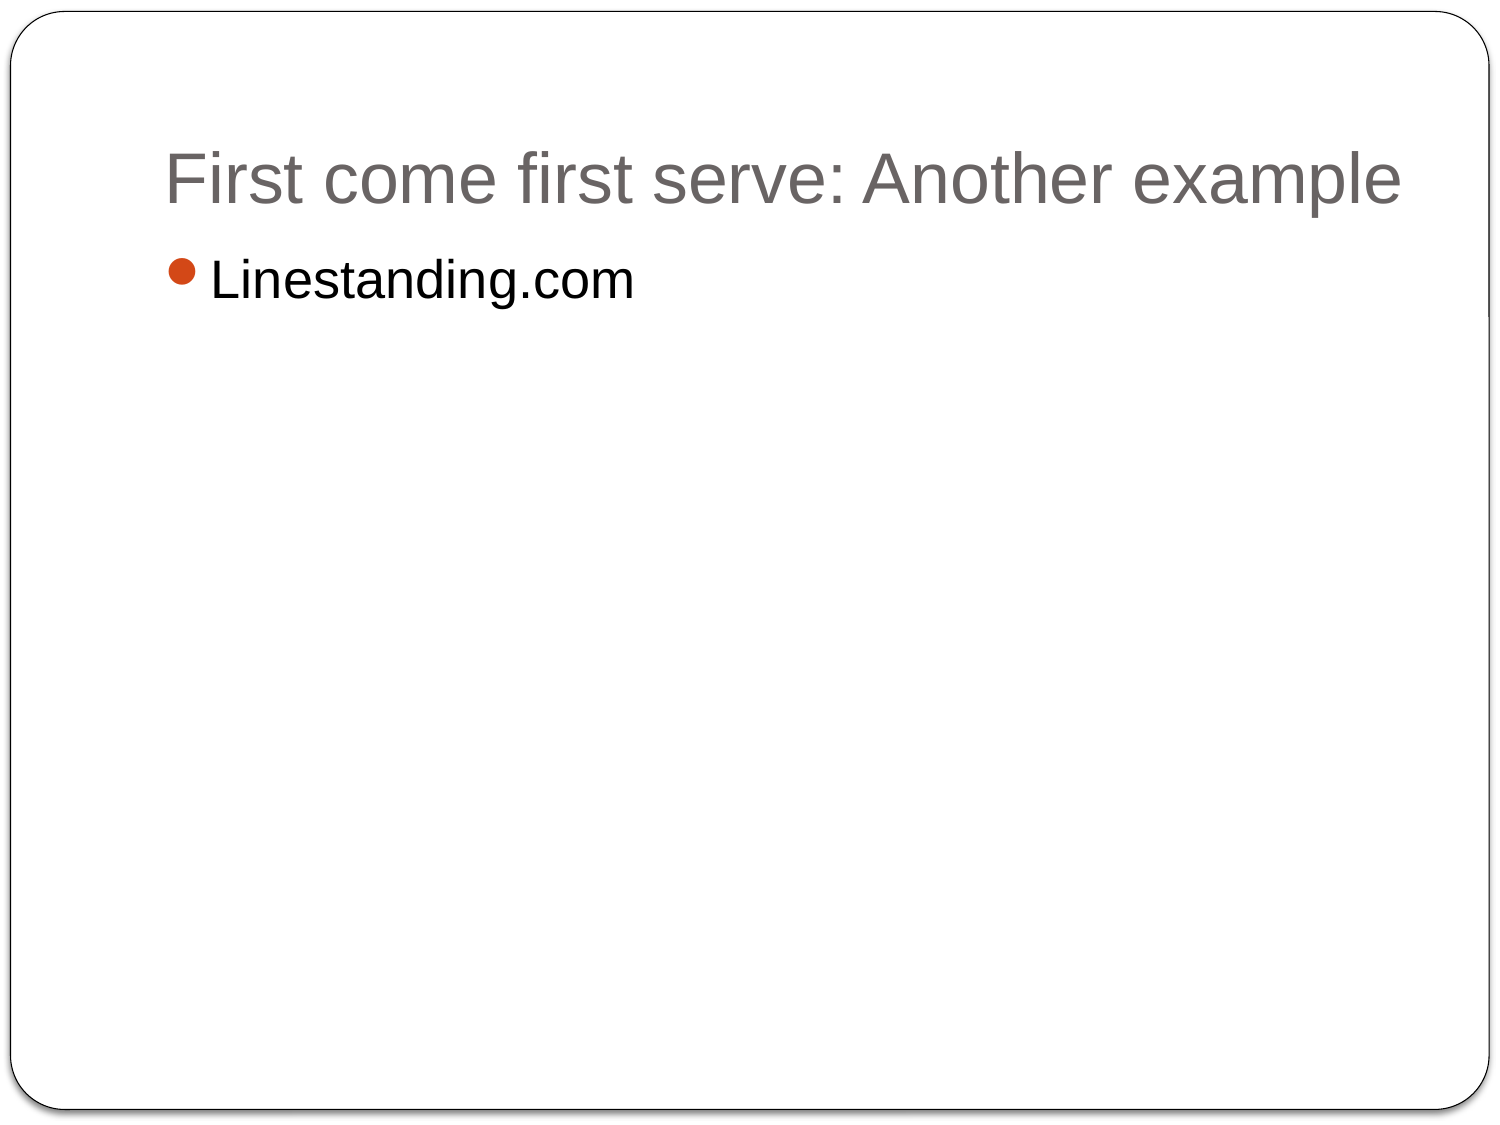

# First come first serve: Another example
Linestanding.com